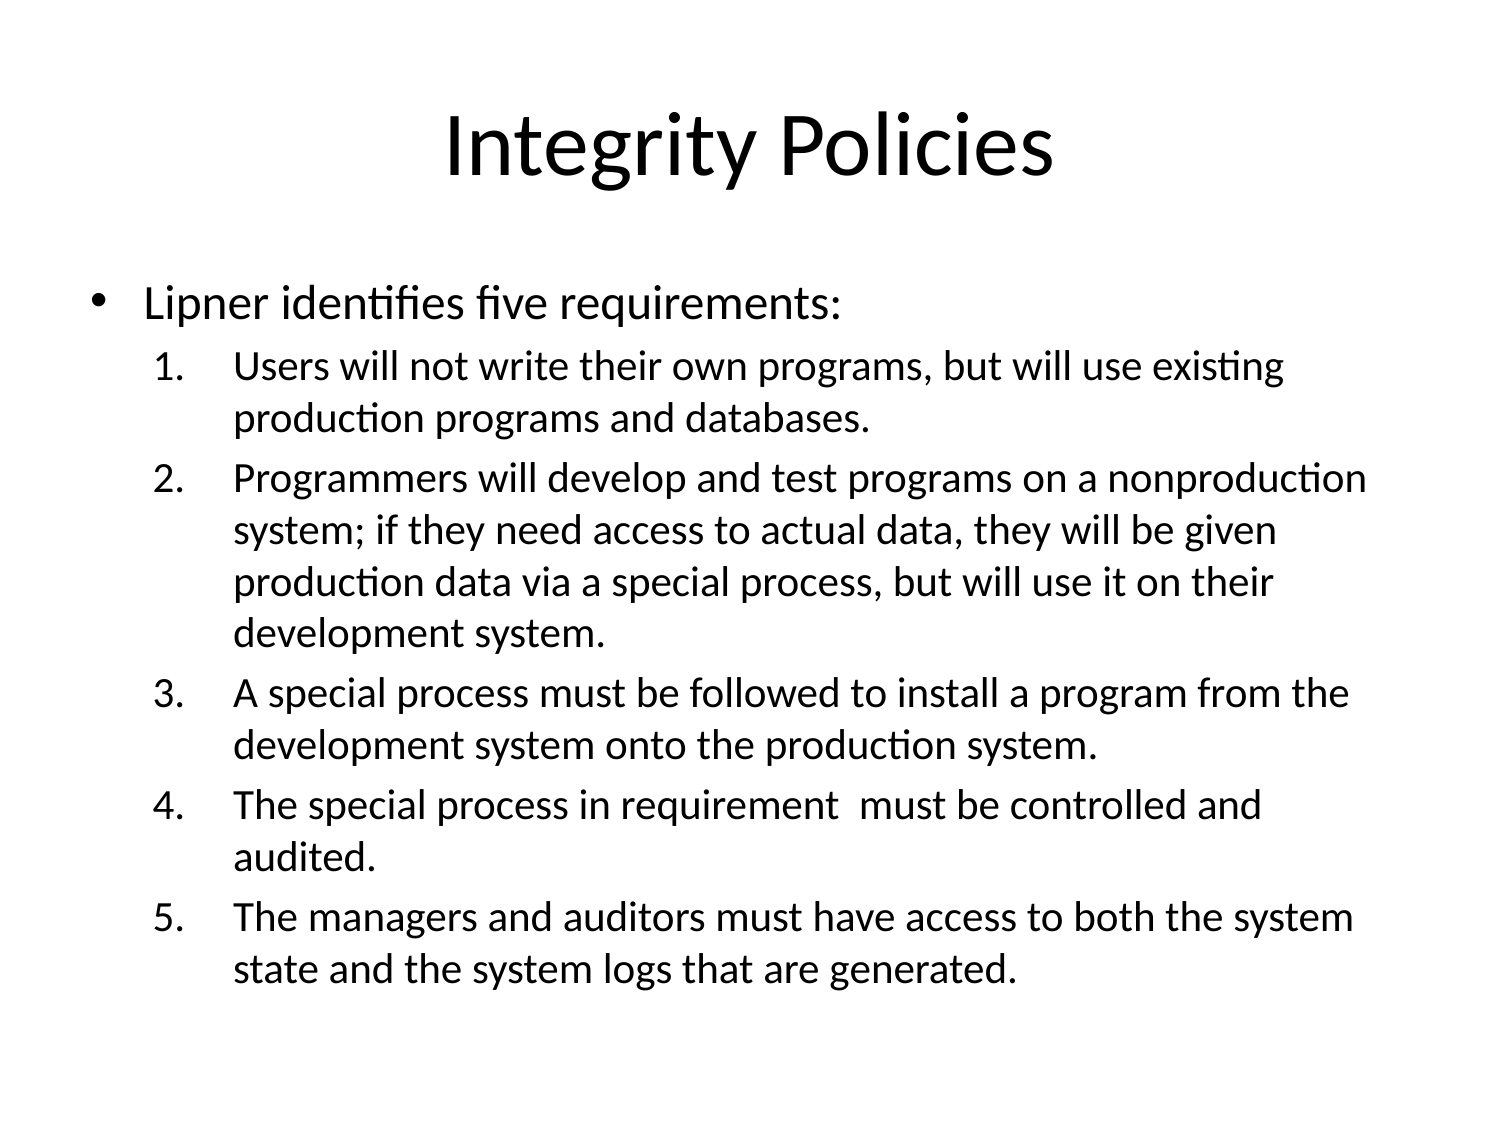

# Integrity Policies
Lipner identifies five requirements:
Users will not write their own programs, but will use existing production programs and databases.
Programmers will develop and test programs on a nonproduction system; if they need access to actual data, they will be given production data via a special process, but will use it on their development system.
A special process must be followed to install a program from the development system onto the production system.
The special process in requirement  must be controlled and audited.
The managers and auditors must have access to both the system state and the system logs that are generated.